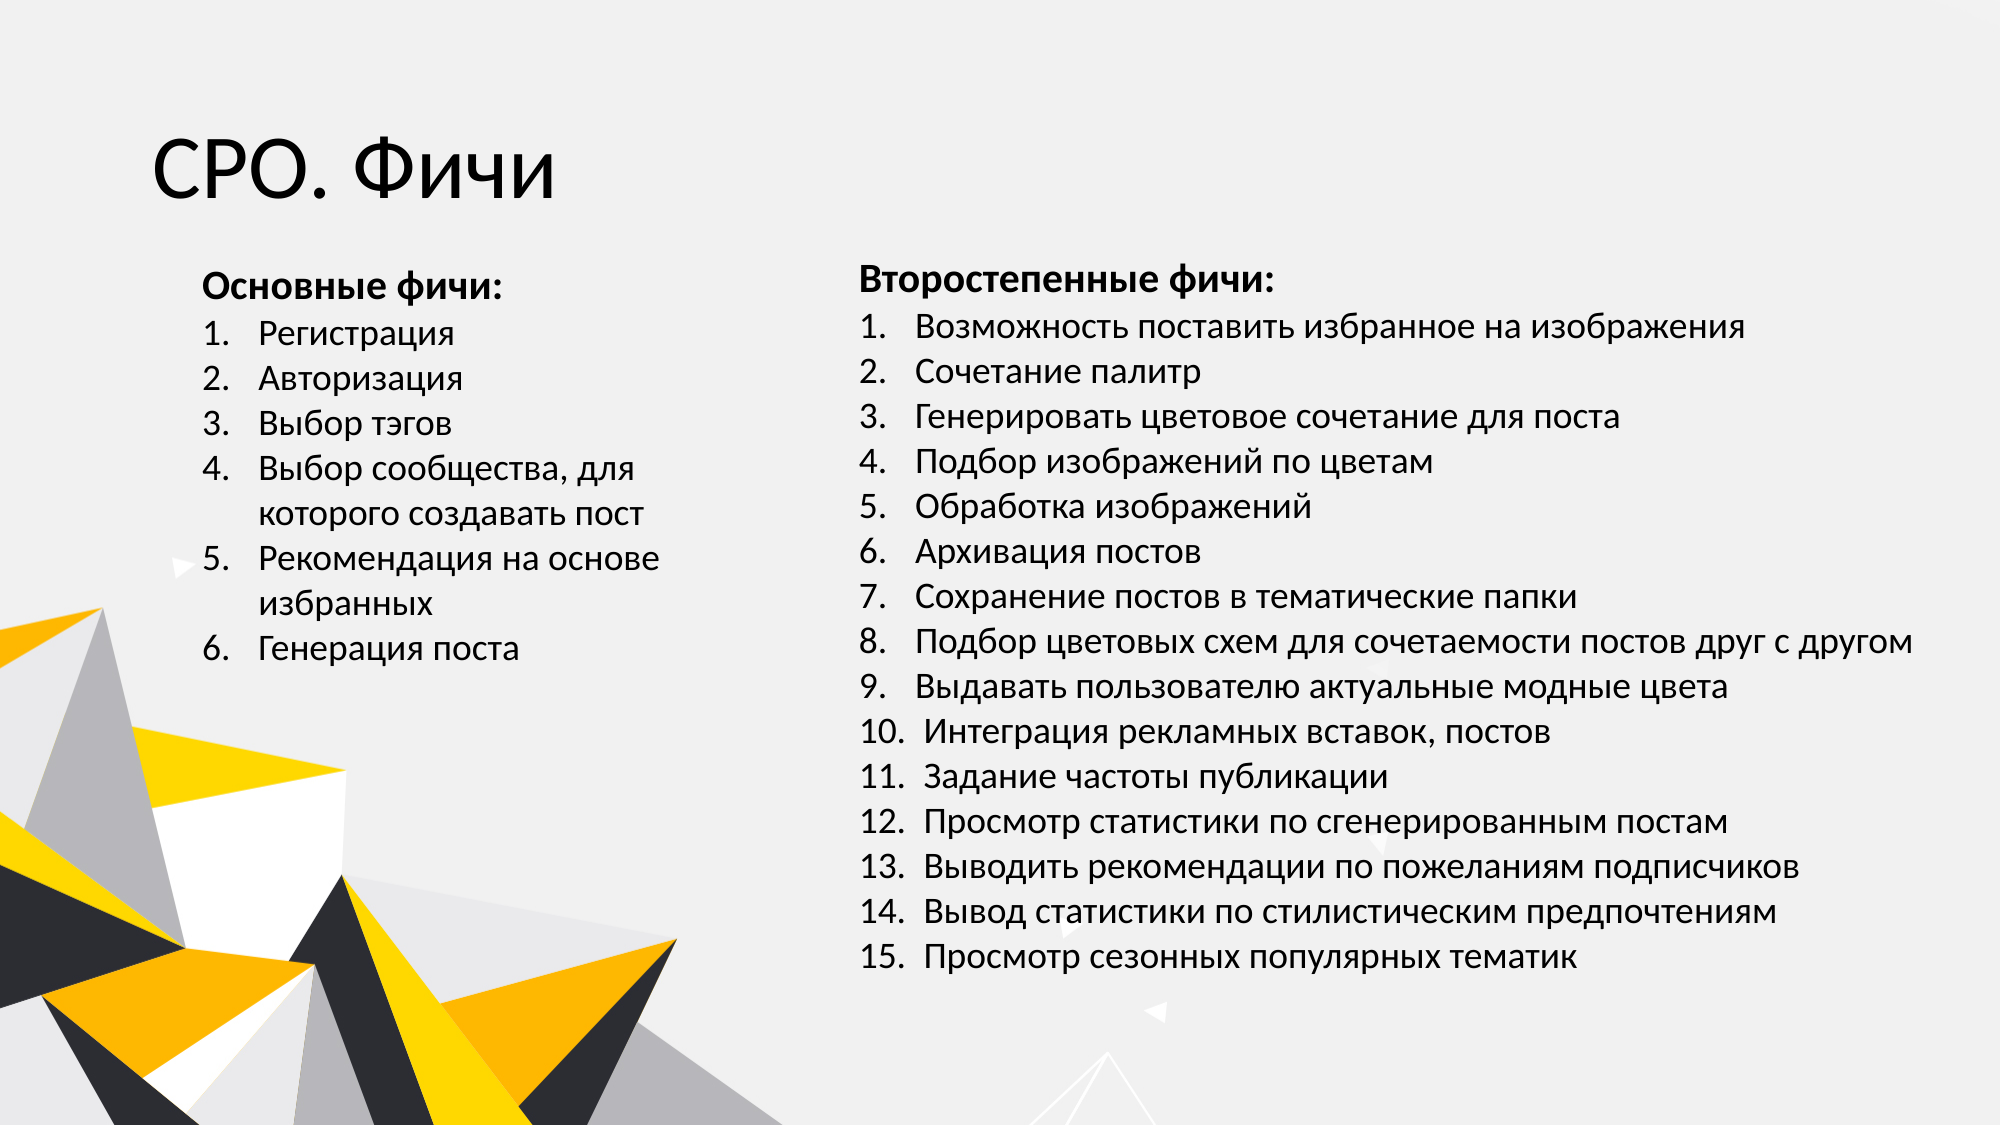

# CPO. Фичи
Второстепенные фичи:
Возможность поставить избранное на изображения
Сочетание палитр
Генерировать цветовое сочетание для поста
Подбор изображений по цветам
Обработка изображений
Архивация постов
Сохранение постов в тематические папки
Подбор цветовых схем для сочетаемости постов друг с другом
Выдавать пользователю актуальные модные цвета
 Интеграция рекламных вставок, постов
 Задание частоты публикации
 Просмотр статистики по сгенерированным постам
 Выводить рекомендации по пожеланиям подписчиков
 Вывод статистики по стилистическим предпочтениям
 Просмотр сезонных популярных тематик
Основные фичи:
Регистрация
Авторизация
Выбор тэгов
Выбор сообщества, для которого создавать пост
Рекомендация на основе избранных
Генерация поста